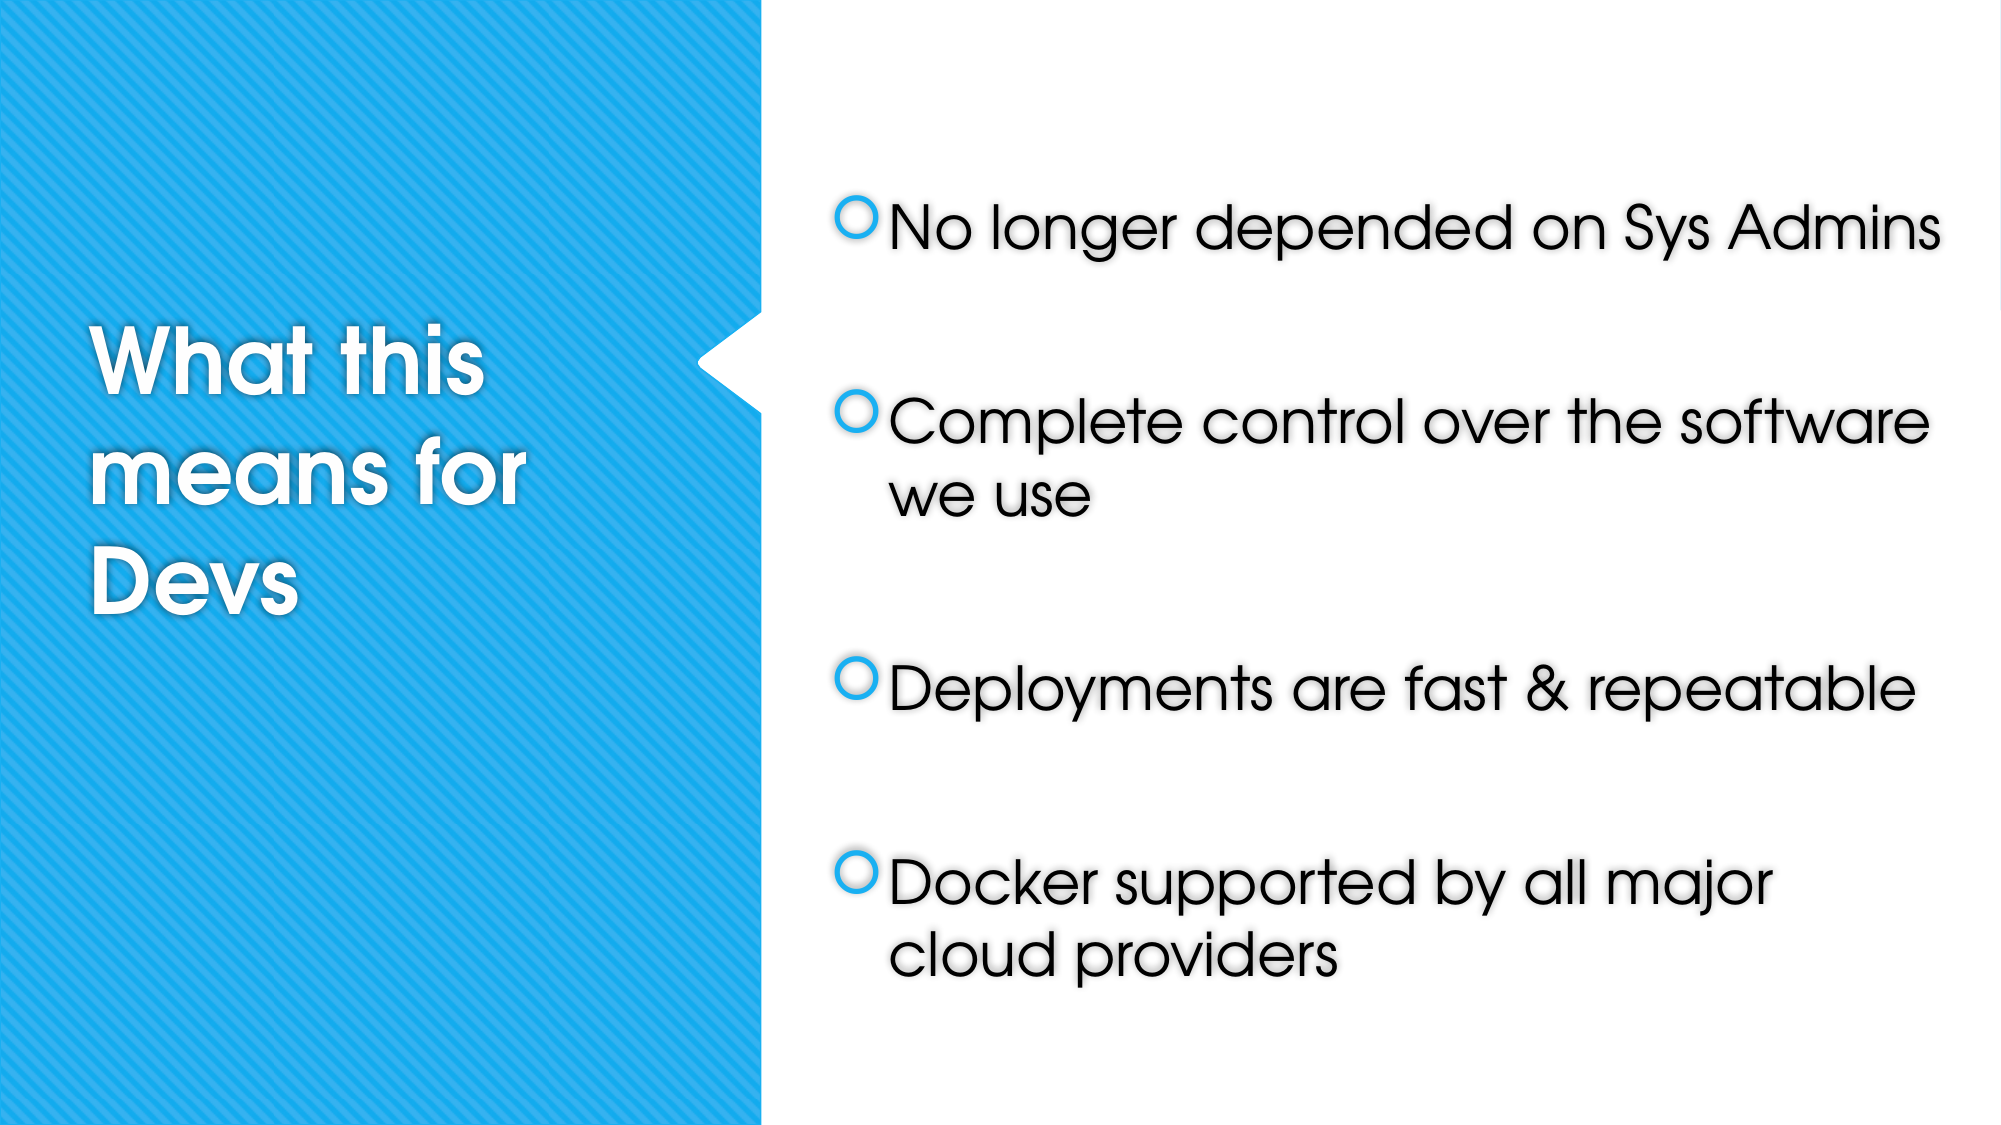

No longer depended on Sys Admins

Complete control over the software we use

Deployments are fast & repeatable

Docker supported by all major cloud providers

# What this means for Devs